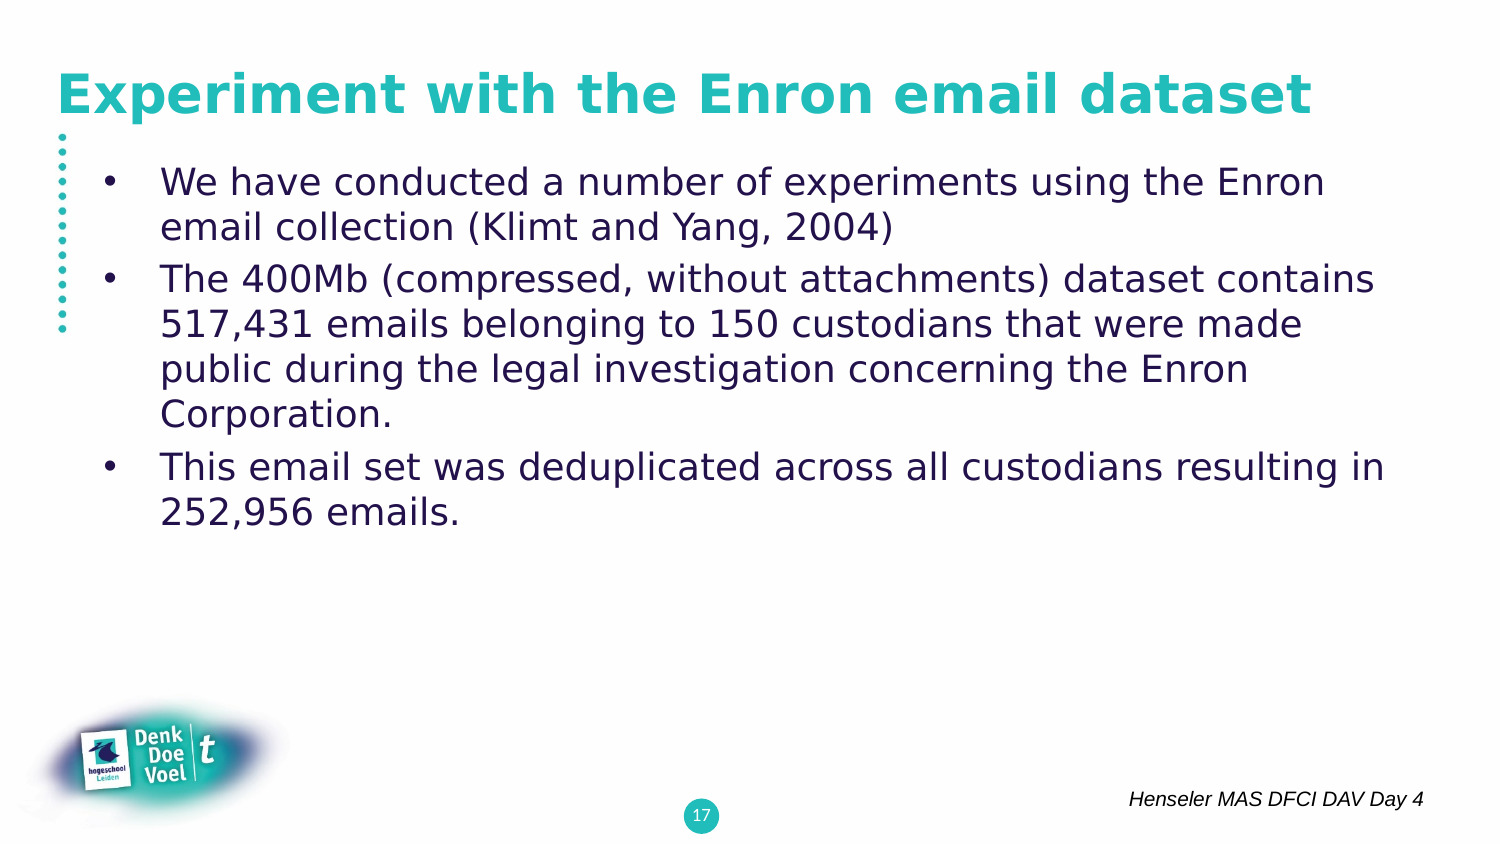

# Experiment with the Enron email dataset
We have conducted a number of experiments using the Enron email collection (Klimt and Yang, 2004)
The 400Mb (compressed, without attachments) dataset contains 517,431 emails belonging to 150 custodians that were made public during the legal investigation concerning the Enron Corporation.
This email set was deduplicated across all custodians resulting in 252,956 emails.